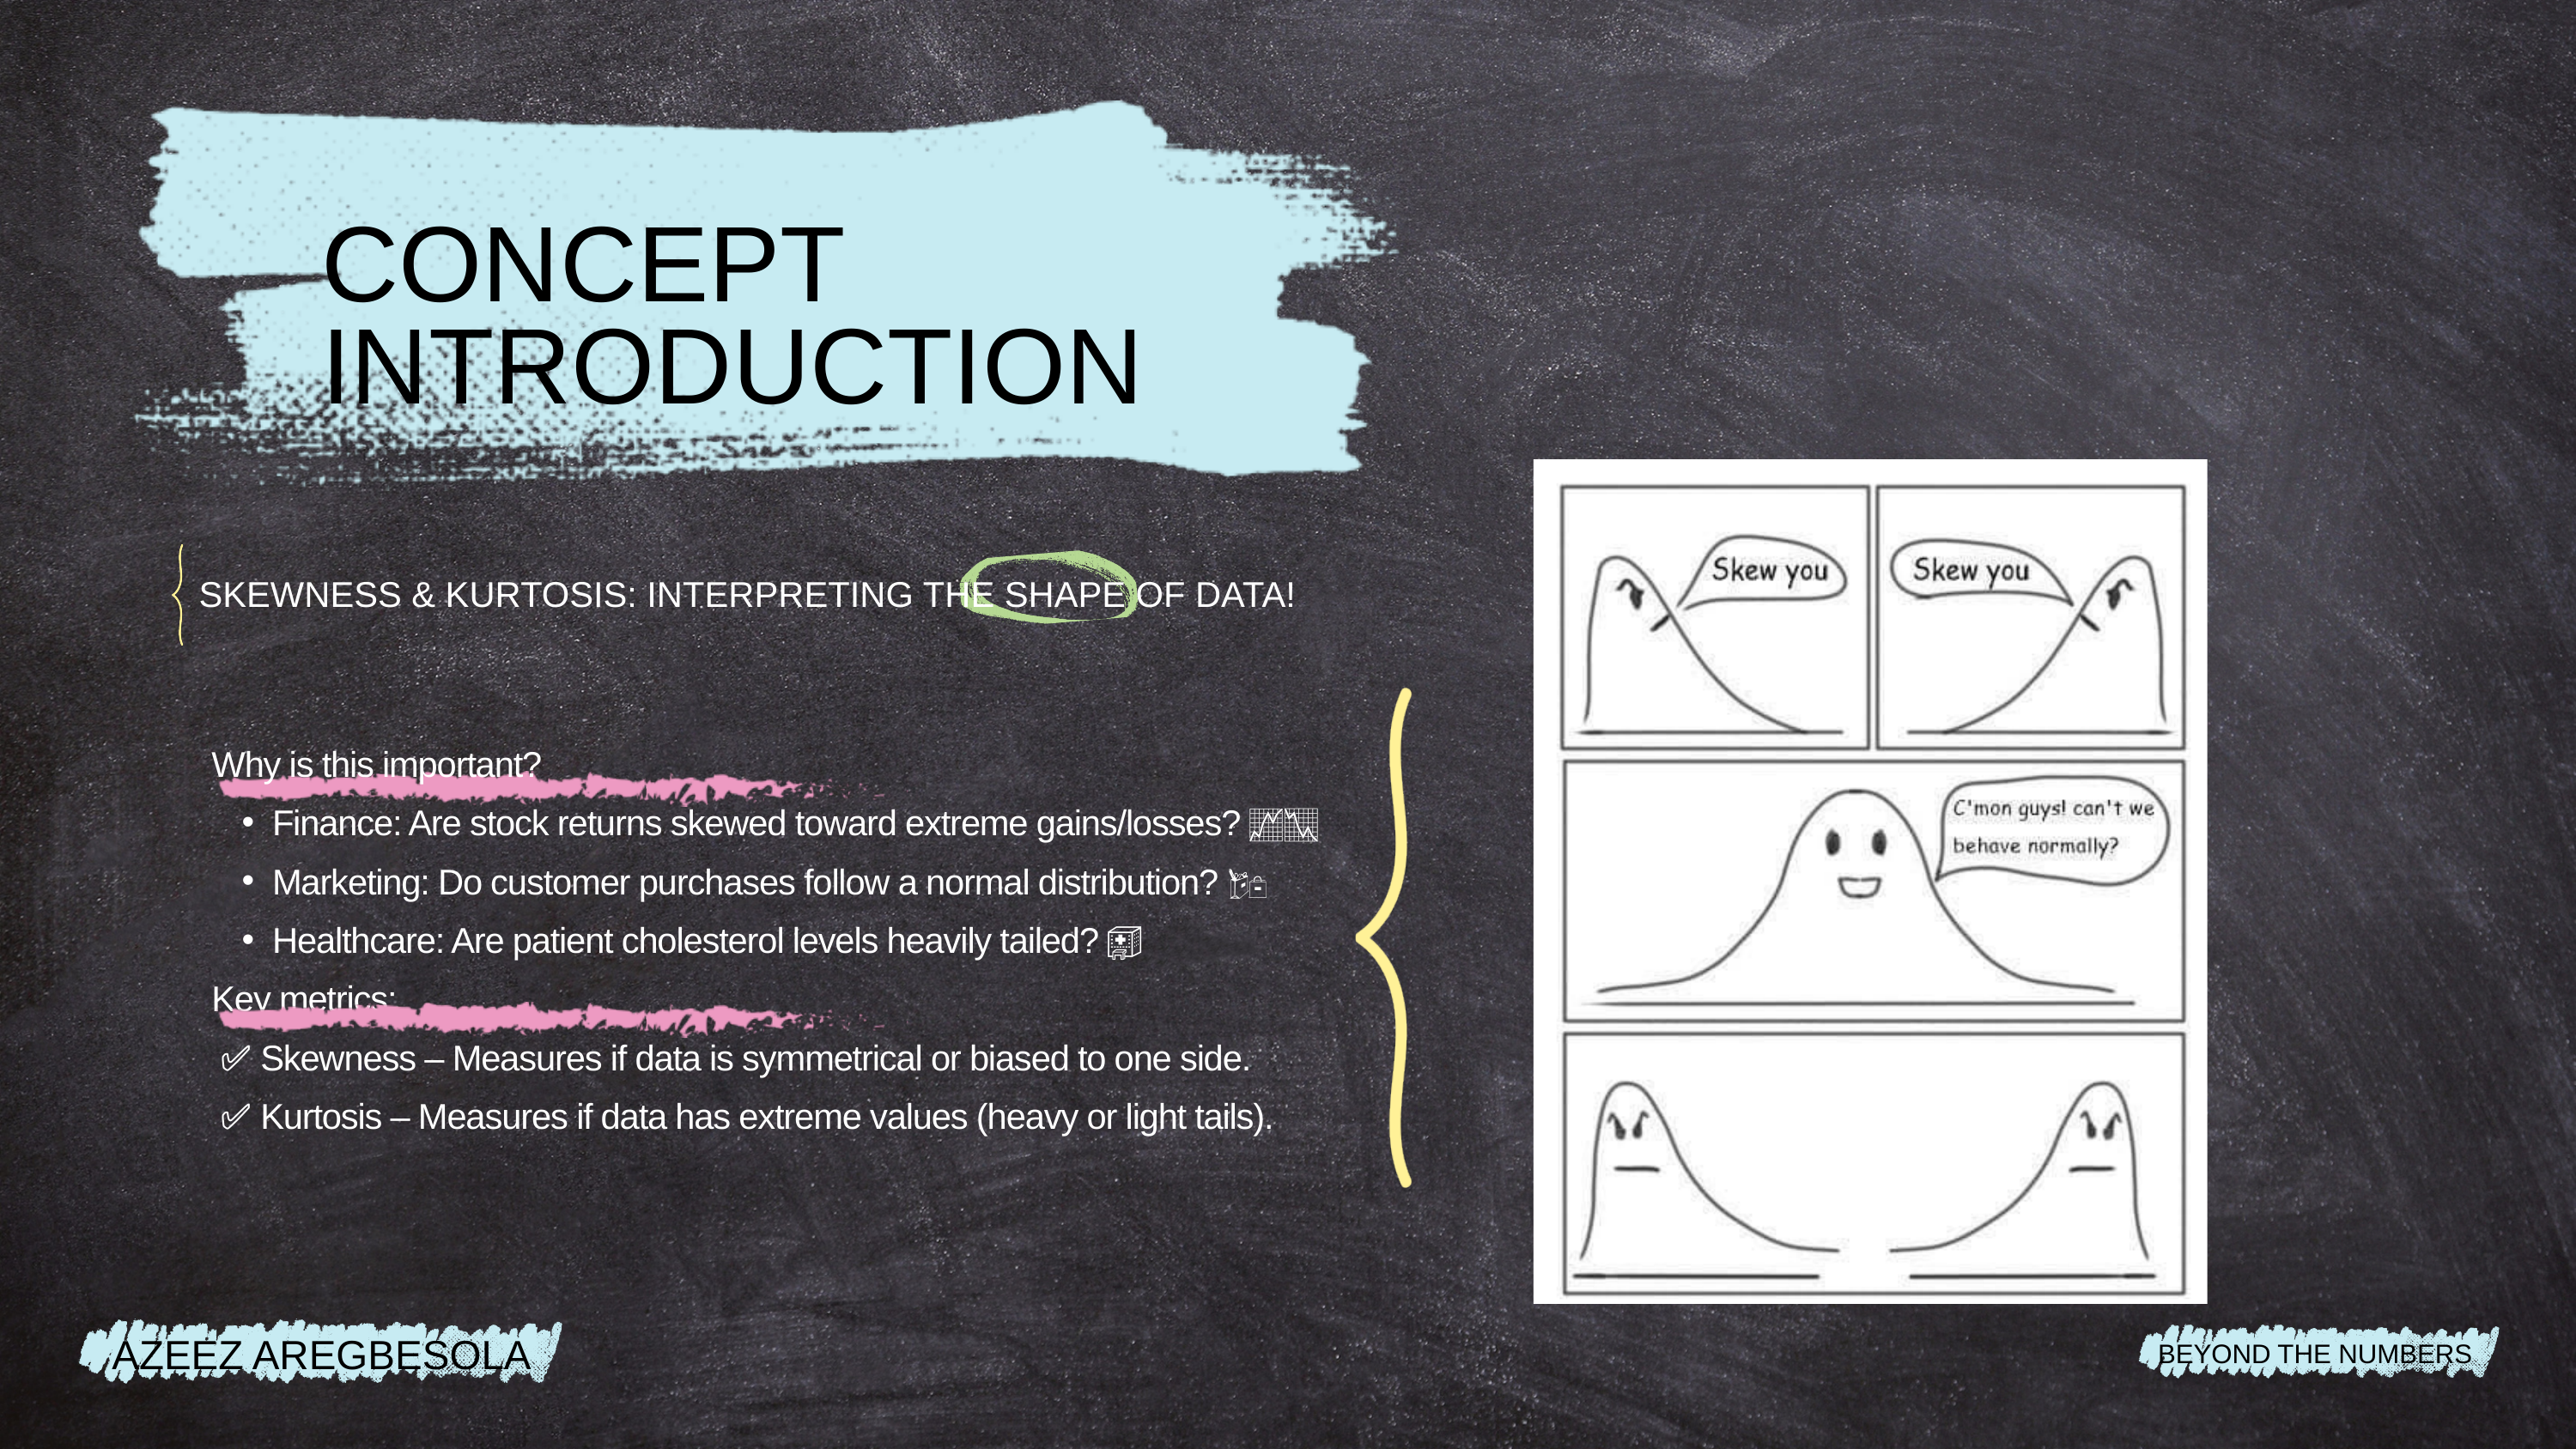

CONCEPT INTRODUCTION

SKEWNESS & KURTOSIS: INTERPRETING THE SHAPE OF DATA!

Why is this important?
Finance: Are stock returns skewed toward extreme gains/losses? 📈📉
Marketing: Do customer purchases follow a normal distribution? 🛍️
Healthcare: Are patient cholesterol levels heavily tailed? 🏥
Key metrics:
 ✅ Skewness – Measures if data is symmetrical or biased to one side.
 ✅ Kurtosis – Measures if data has extreme values (heavy or light tails).

AZEEZ AREGBESOLA
BEYOND THE NUMBERS